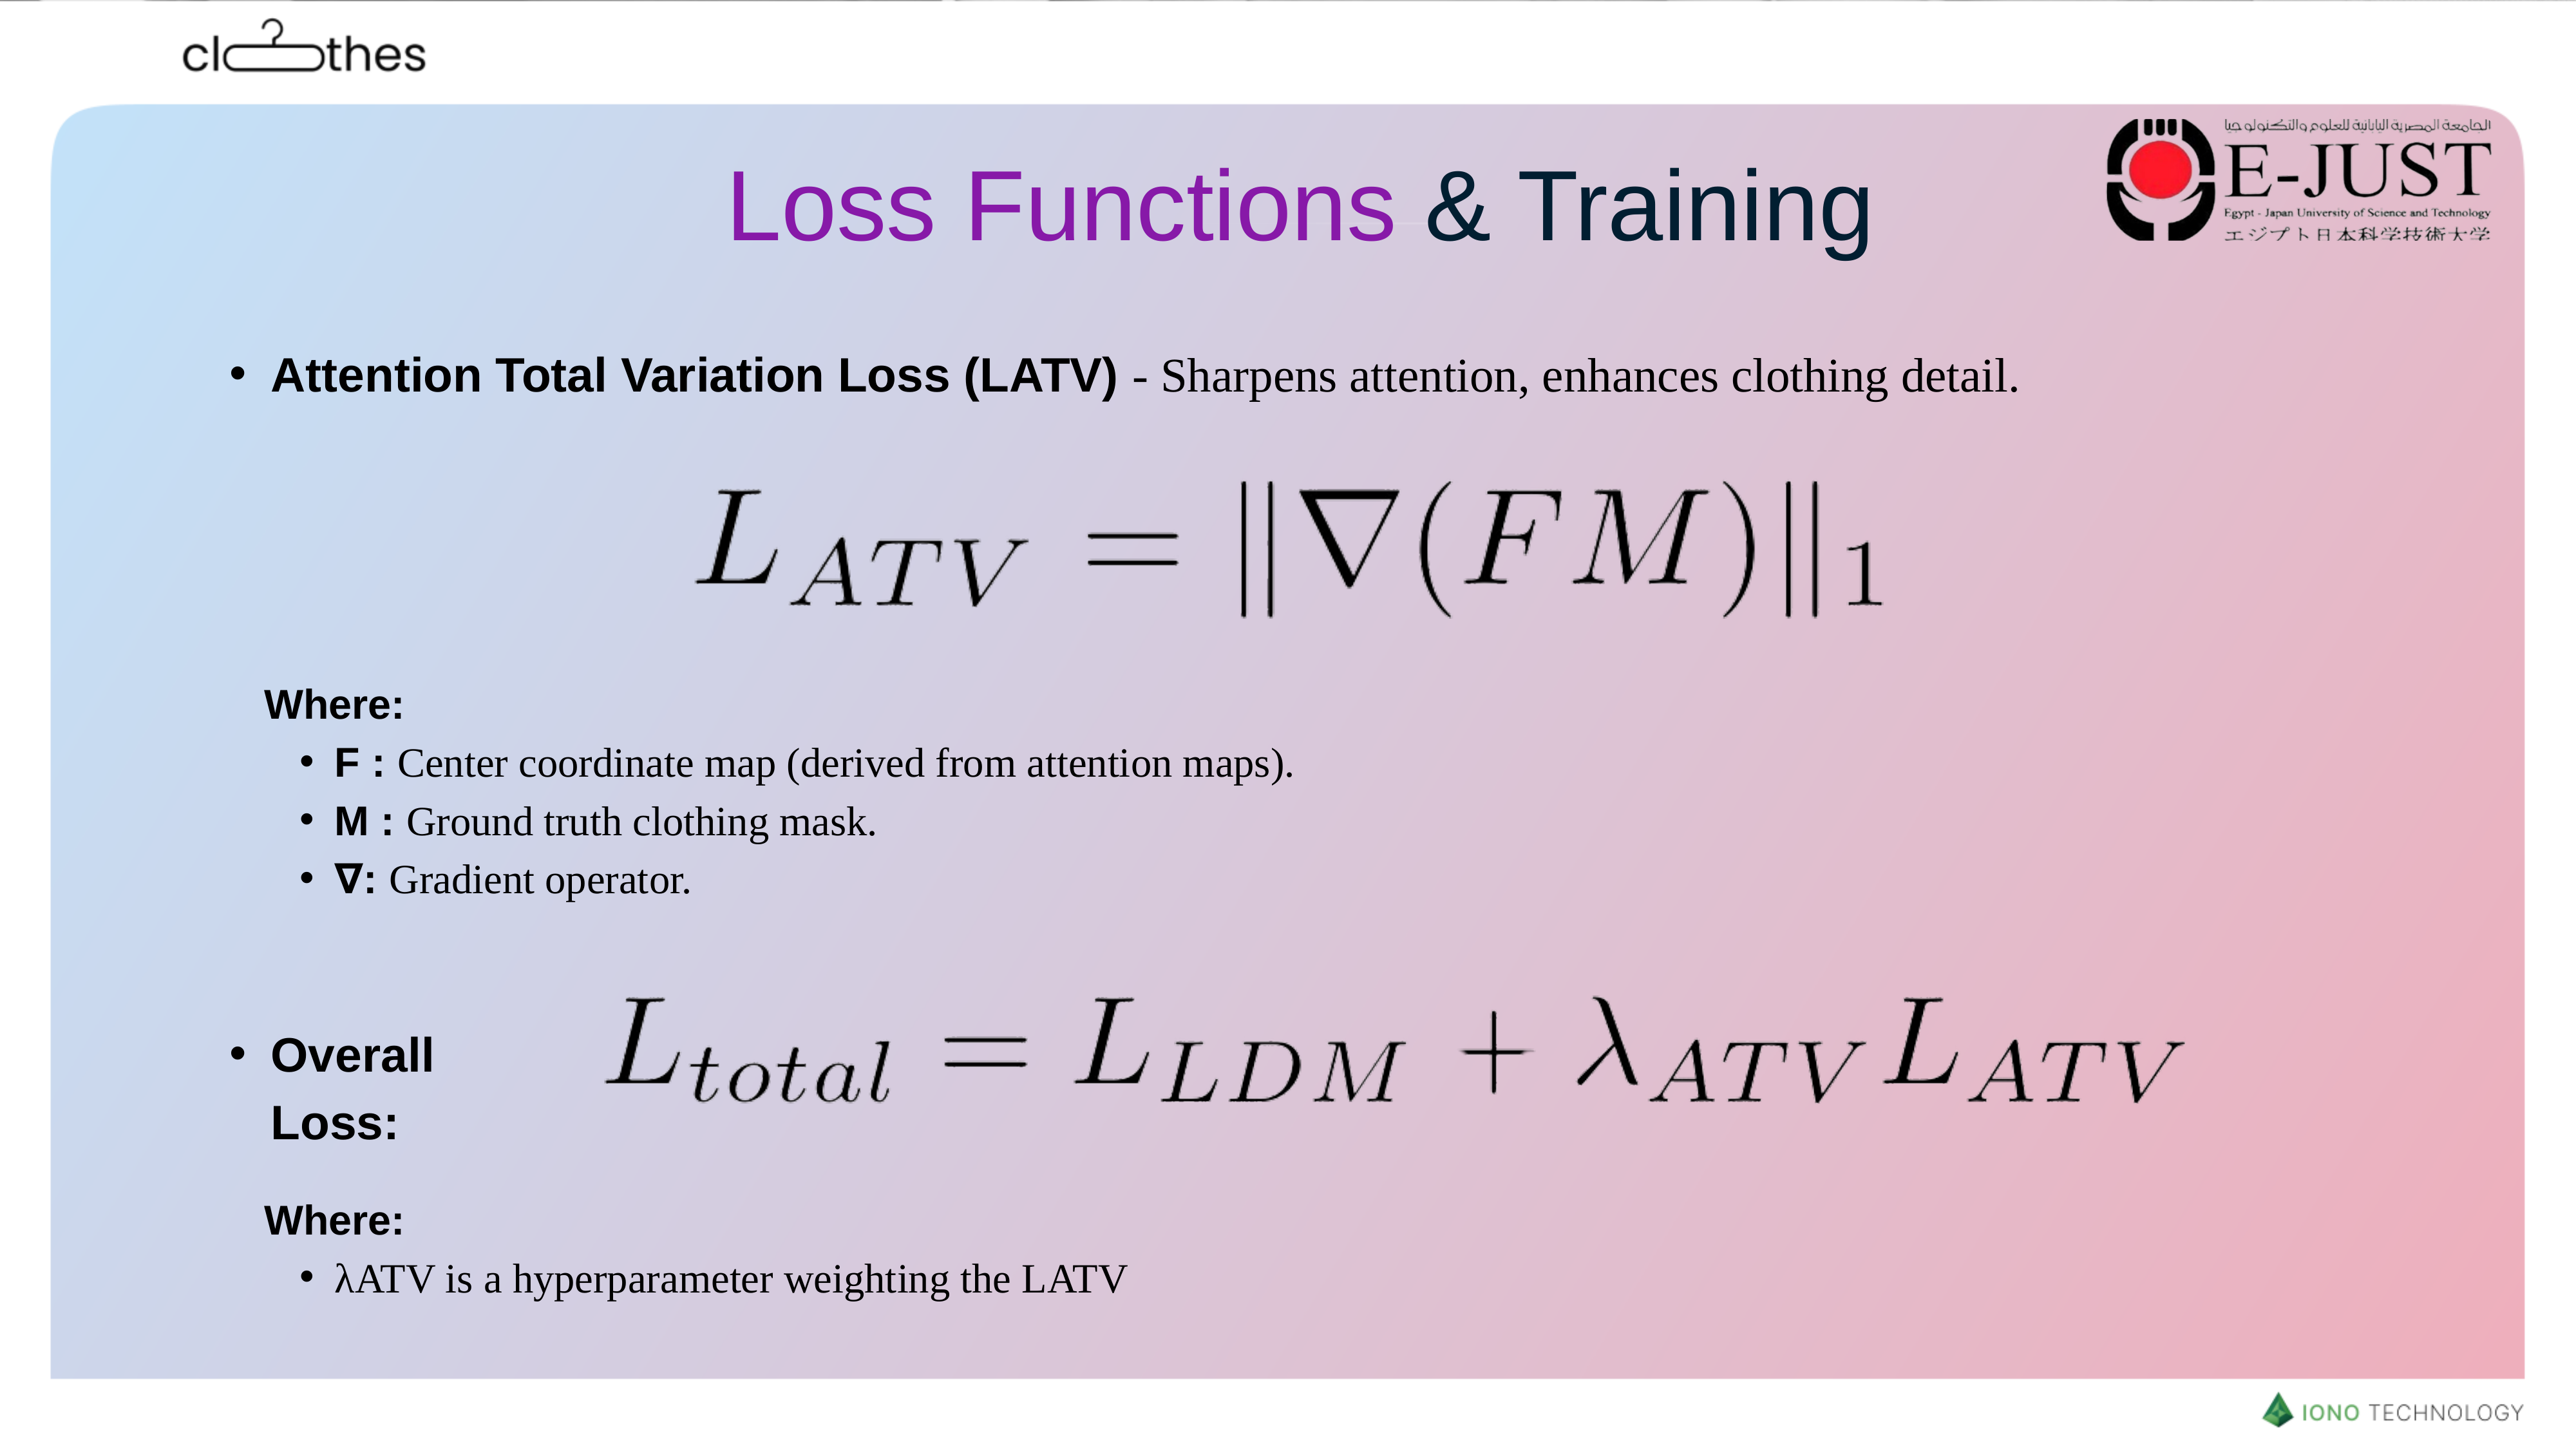

Loss Functions & Training

Attention Total Variation Loss (LATV) - Sharpens attention, enhances clothing detail.

Where:
F : Center coordinate map (derived from attention maps).
M : Ground truth clothing mask.
∇: Gradient operator.

Overall Loss:
Where:
λATV is a hyperparameter weighting the LATV